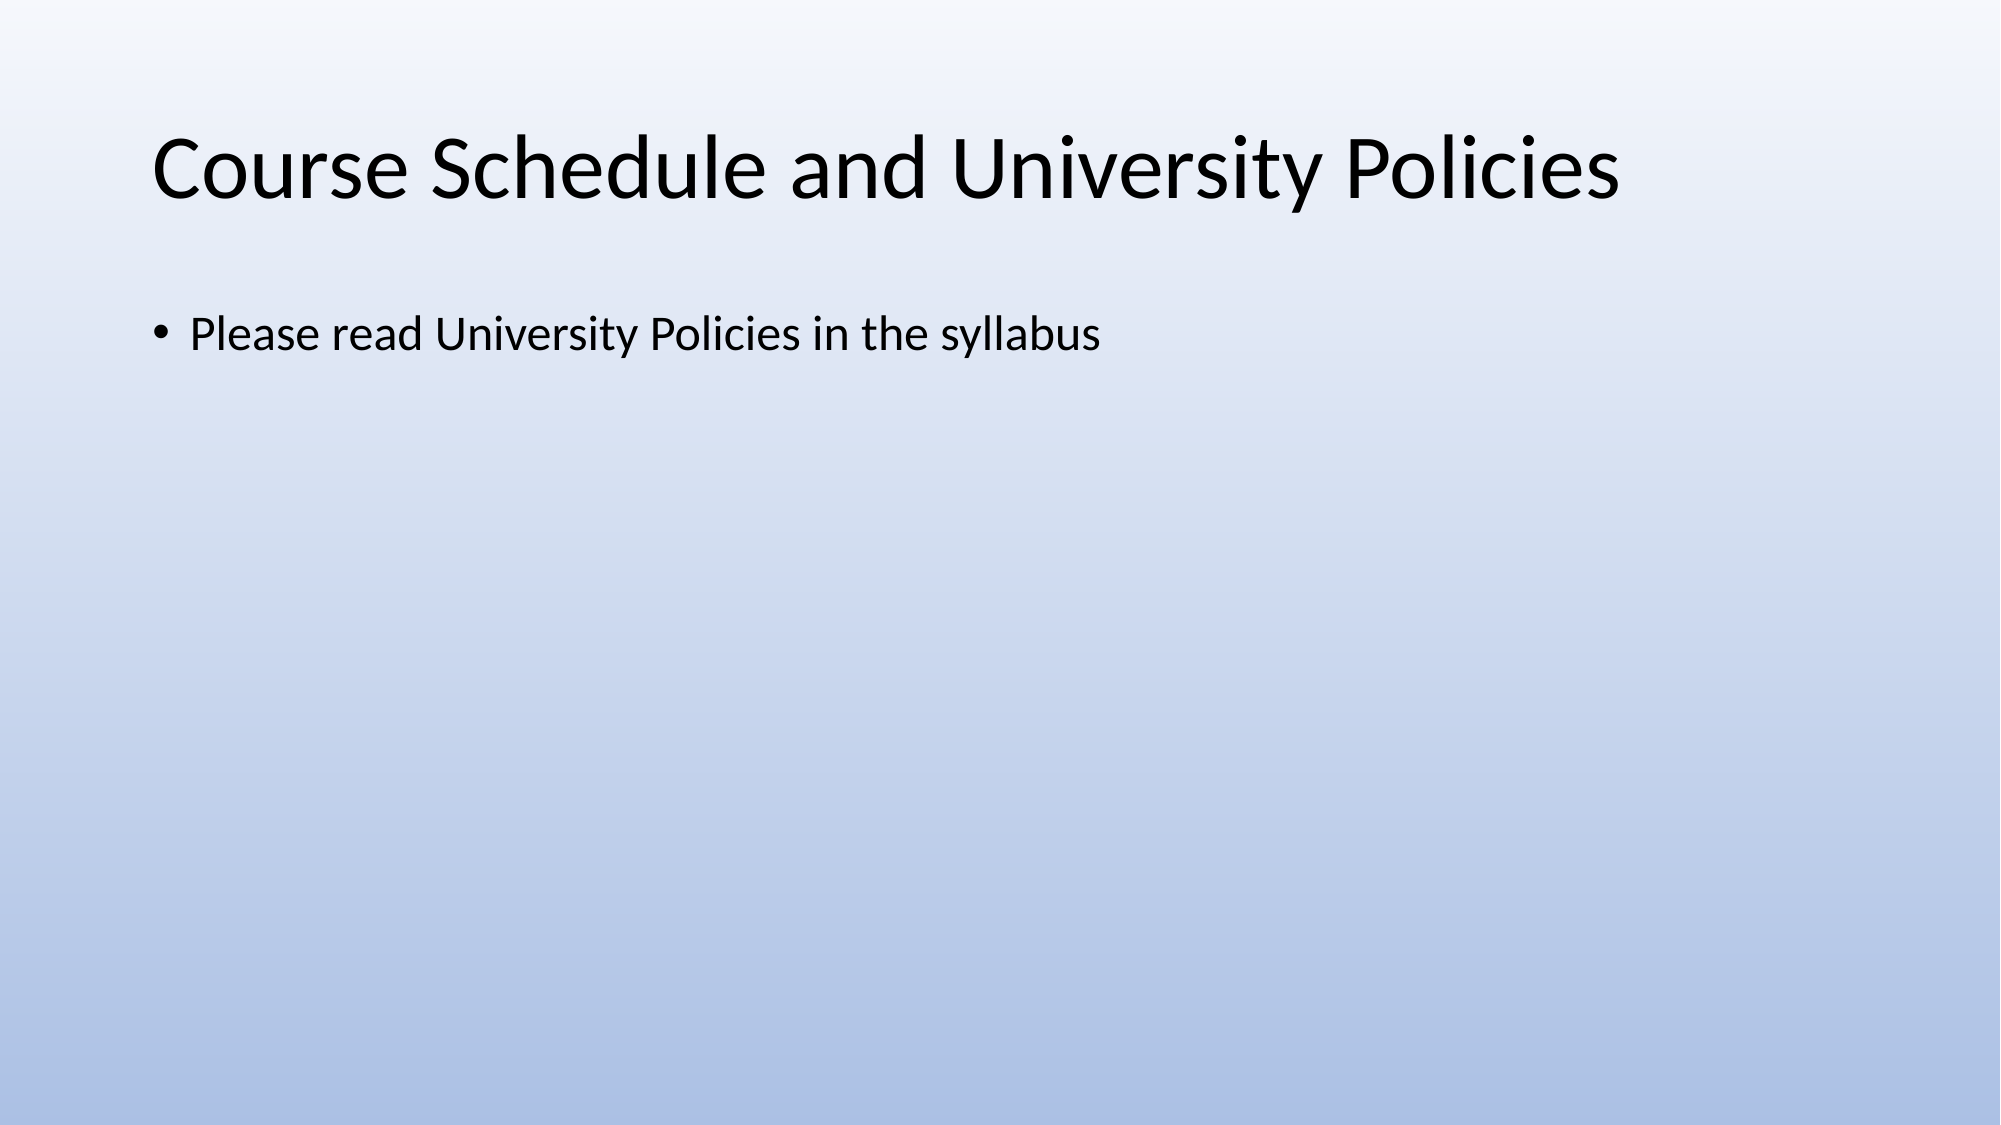

# Course Schedule and University Policies
Please read University Policies in the syllabus